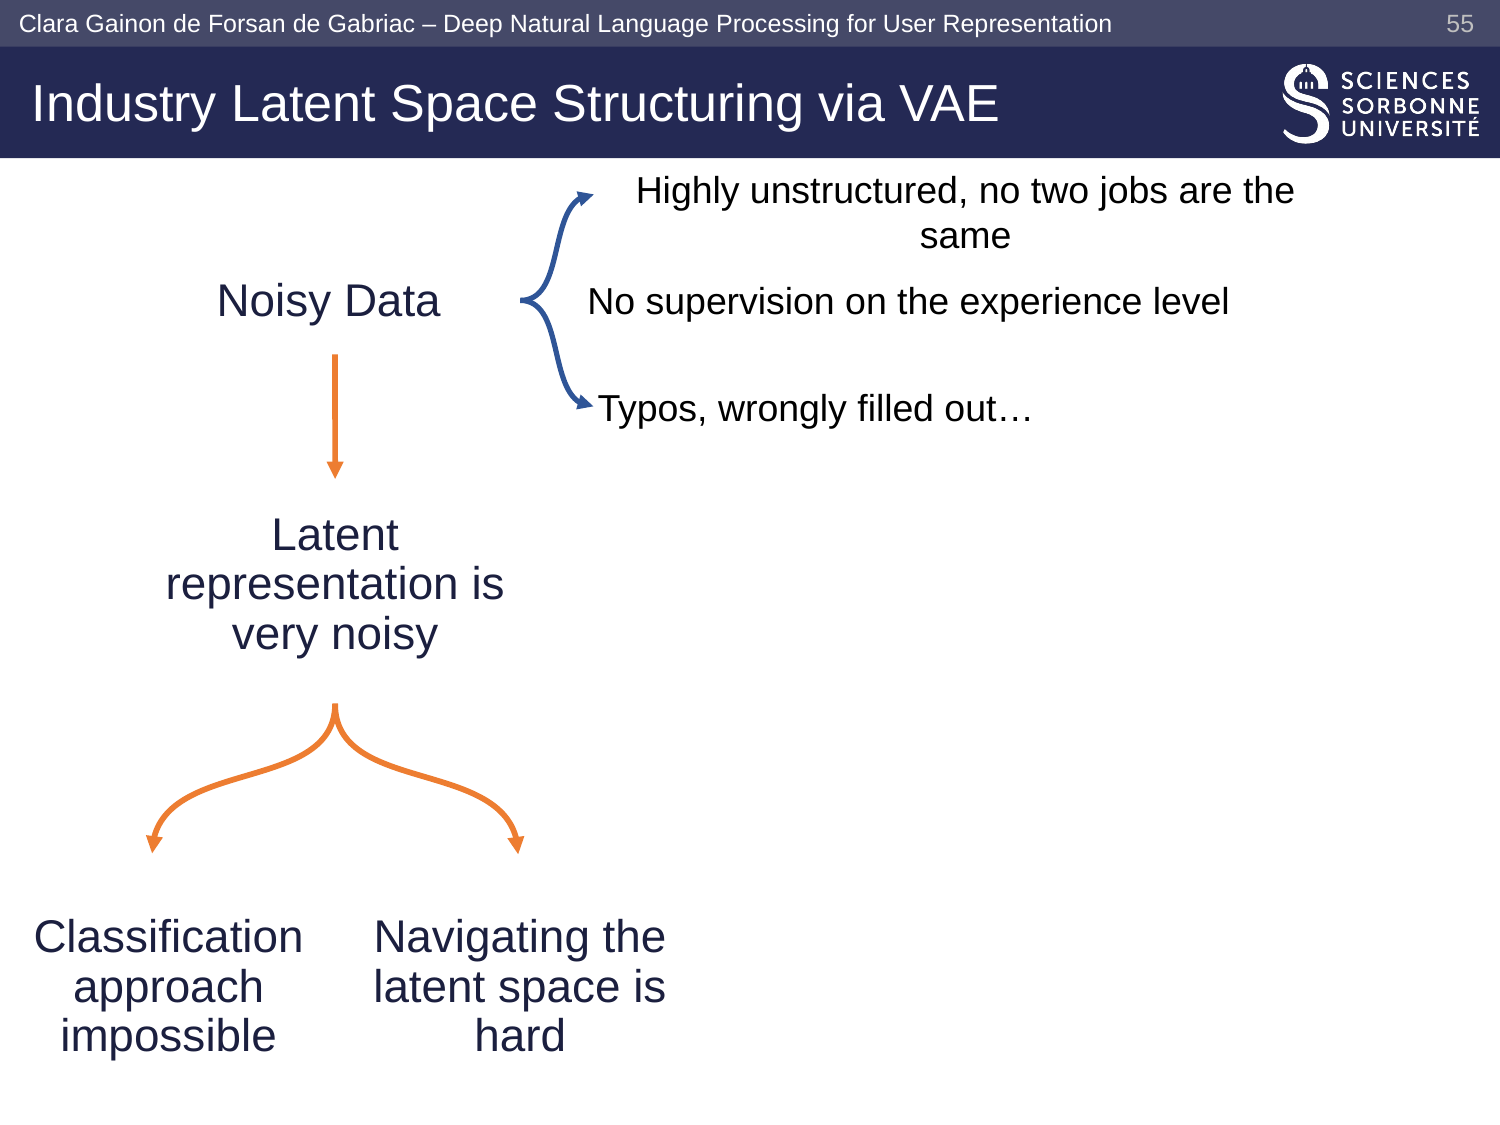

55
# Industry Latent Space Structuring via VAE
Highly unstructured, no two jobs are the same

Noisy Data
No supervision on the experience level
Typos, wrongly filled out…
Latent representation is very noisy

Classification approach impossible
Navigating the latent space is hard